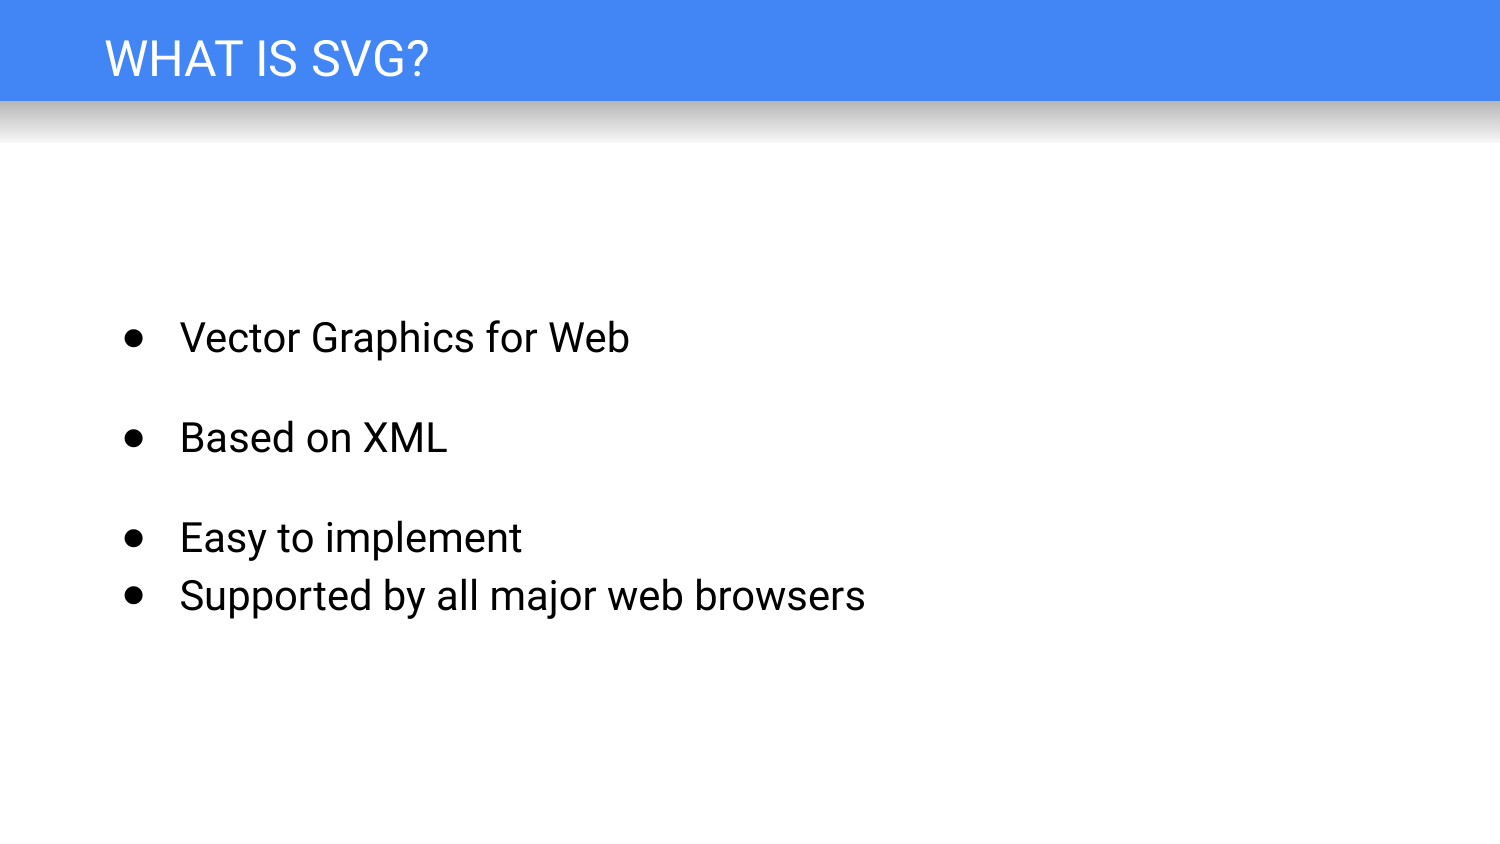

WHAT IS SVG?

Vector Graphics for Web
Based on XML
Easy to implement
Supported by all major web browsers